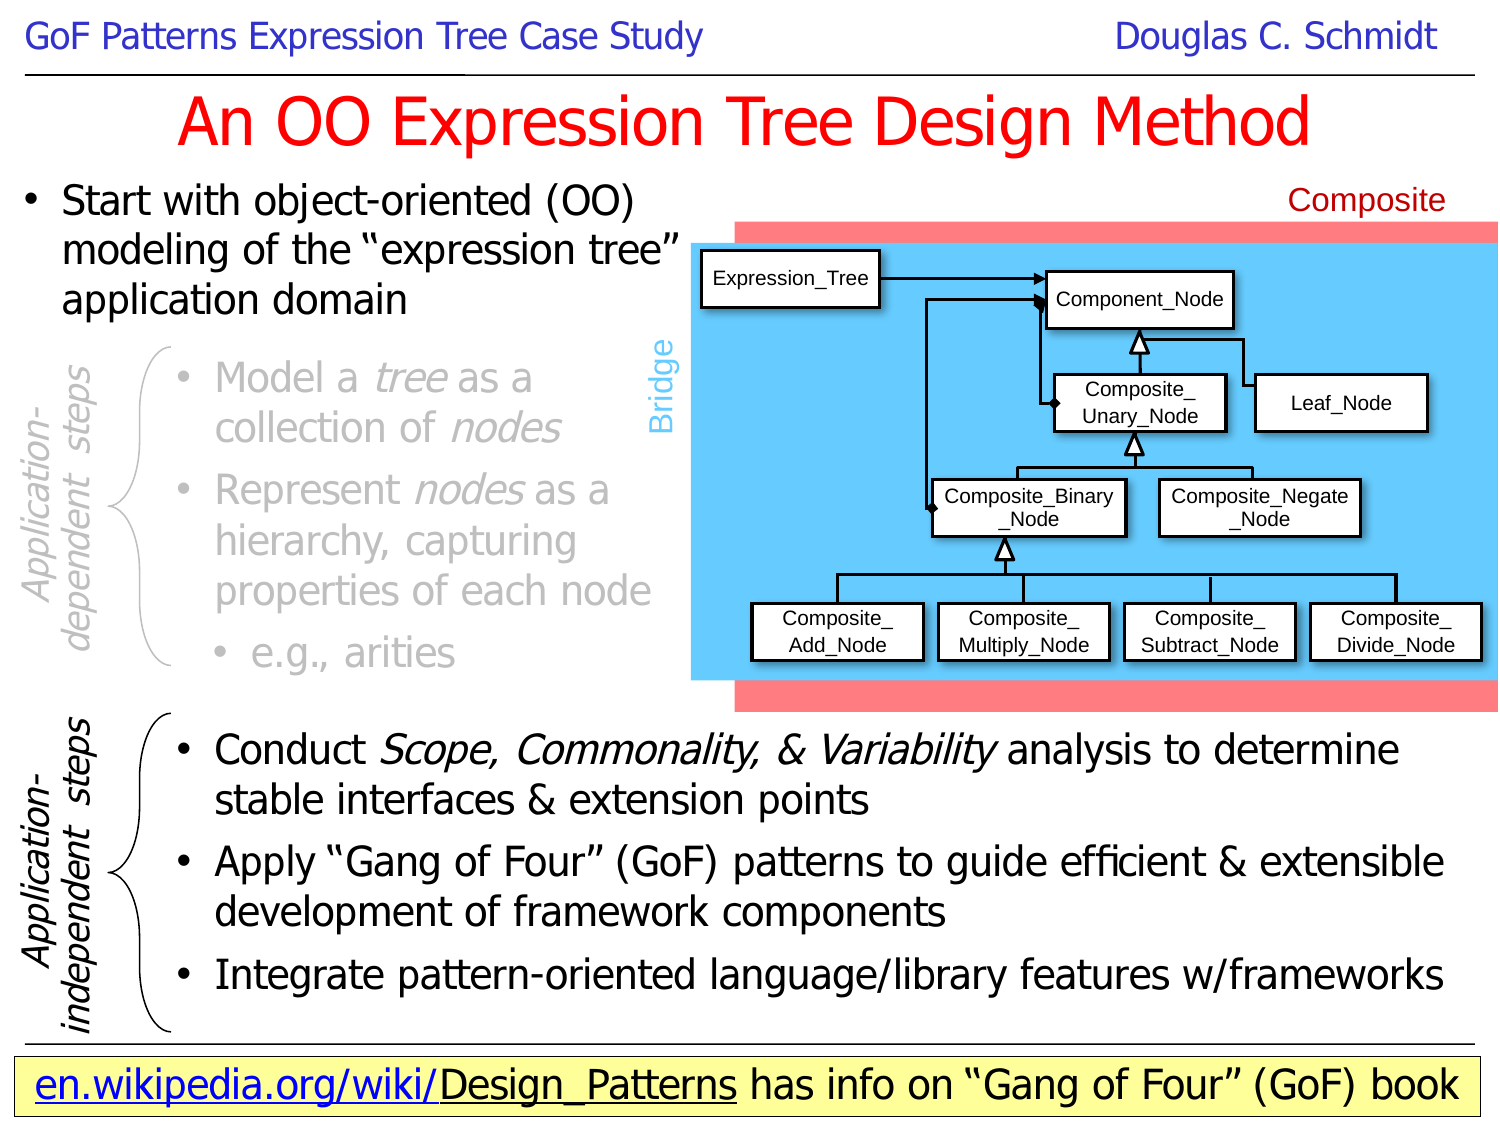

# An OO Expression Tree Design Method
Start with object-oriented (OO)
modeling of the “expression tree”
application domain

Composite

Expression_Tree
Component_Node

Model a tree as a
collection of nodes
Represent nodes as a
hierarchy, capturing properties of each node
e.g., arities

Bridge
Composite_
Unary_Node
Leaf_Node

Application-dependent  steps

Composite_Binary
_Node
Composite_Negate
_Node

Composite_
Add_Node
Composite_
Multiply_Node
Composite_
Subtract_Node
Composite_
Divide_Node

Conduct Scope, Commonality, & Variability analysis to determine stable interfaces & extension points
Apply “Gang of Four” (GoF) patterns to guide efficient & extensible development of framework components
Integrate pattern-oriented language/library features w/frameworks
Application-independent  steps

en.wikipedia.org/wiki/Design_Patterns has info on “Gang of Four” (GoF) book